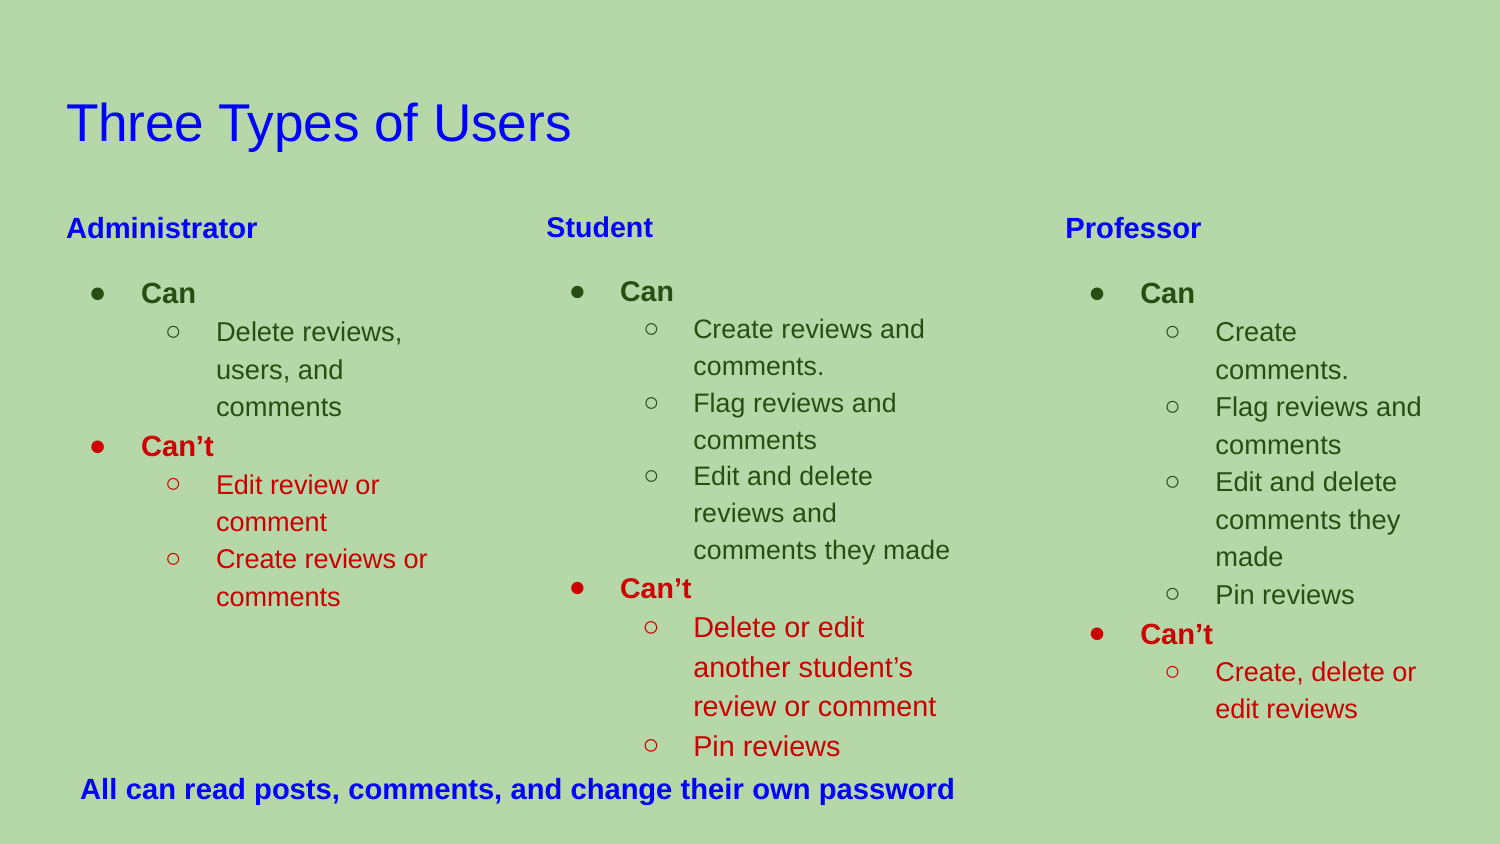

# Three Types of Users
Administrator
Can
Delete reviews, users, and comments
Can’t
Edit review or comment
Create reviews or comments
Student
Can
Create reviews and comments.
Flag reviews and comments
Edit and delete reviews and comments they made
Can’t
Delete or edit another student’s review or comment
Pin reviews

Professor
Can
Create comments.
Flag reviews and comments
Edit and delete comments they made
Pin reviews
Can’t
Create, delete or edit reviews
All can read posts, comments, and change their own password